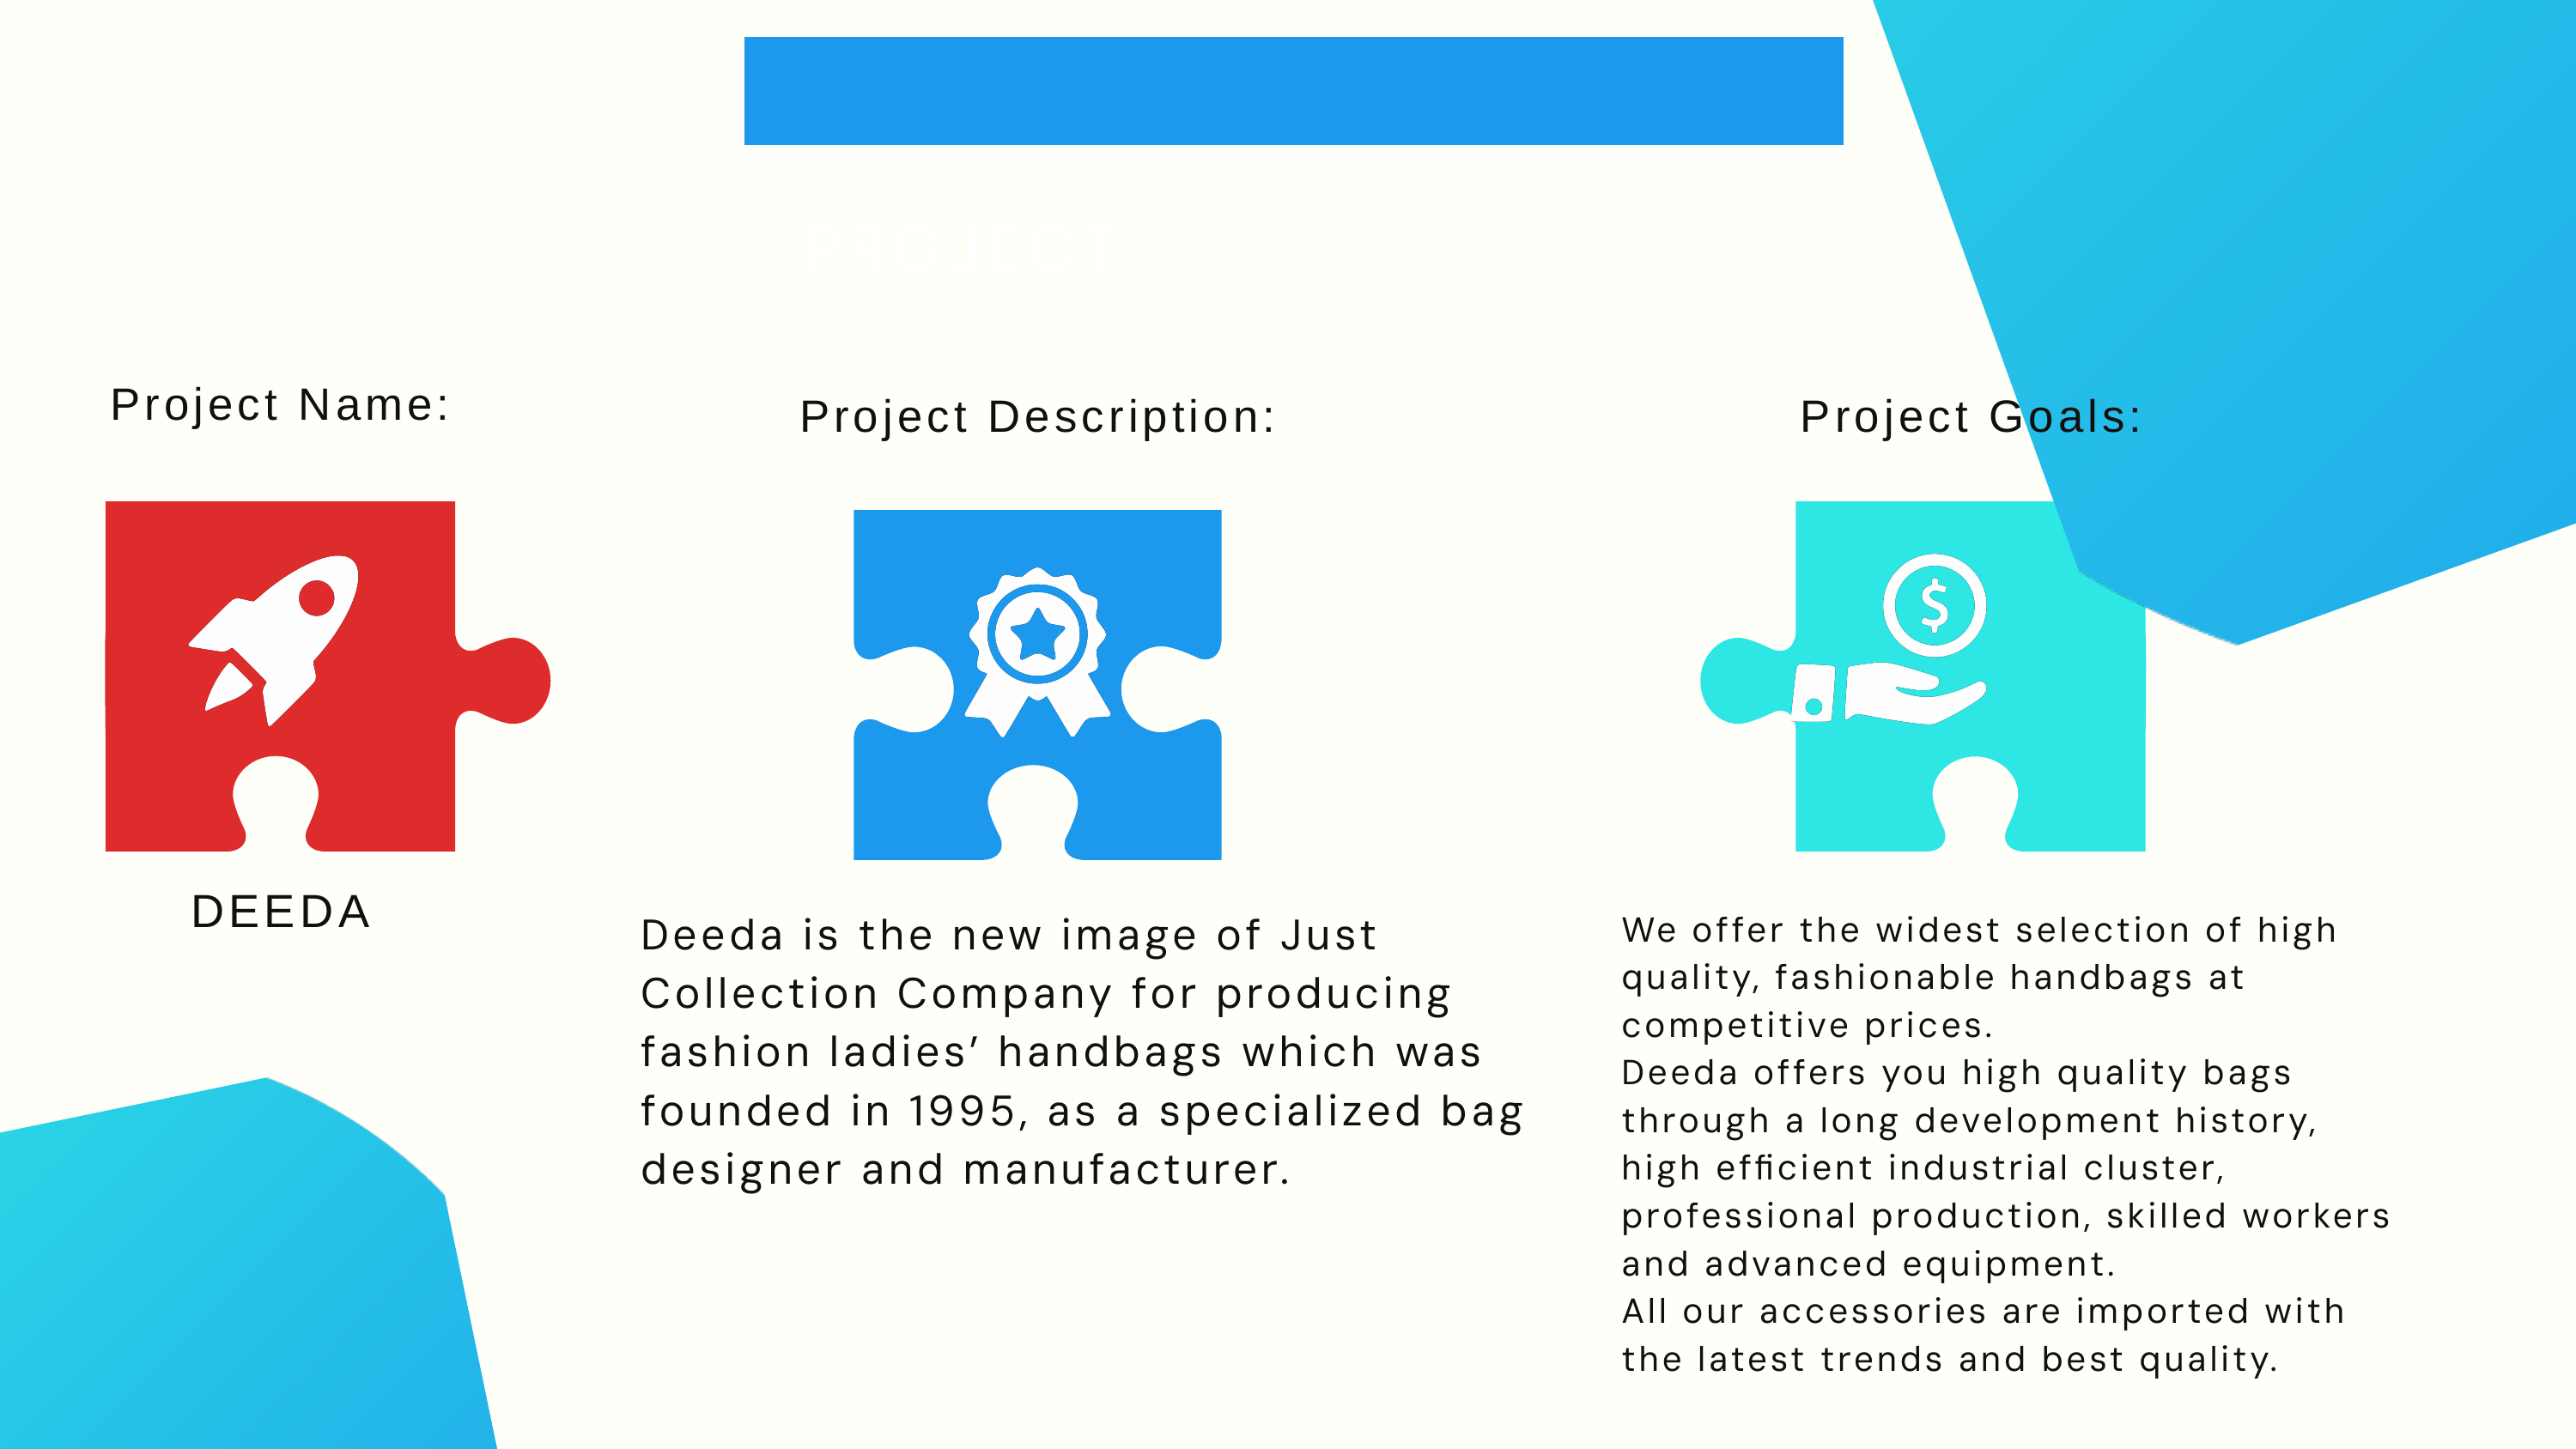

PROJECT
Project Name:
Project Description:
Project Goals:

DEEDA
Deeda is the new image of Just Collection Company for producing fashion ladies’ handbags which was founded in 1995, as a specialized bag designer and manufacturer.
We offer the widest selection of high quality, fashionable handbags at competitive prices.
Deeda offers you high quality bags through a long development history, high efficient industrial cluster, professional production, skilled workers and advanced equipment.
All our accessories are imported with the latest trends and best quality.